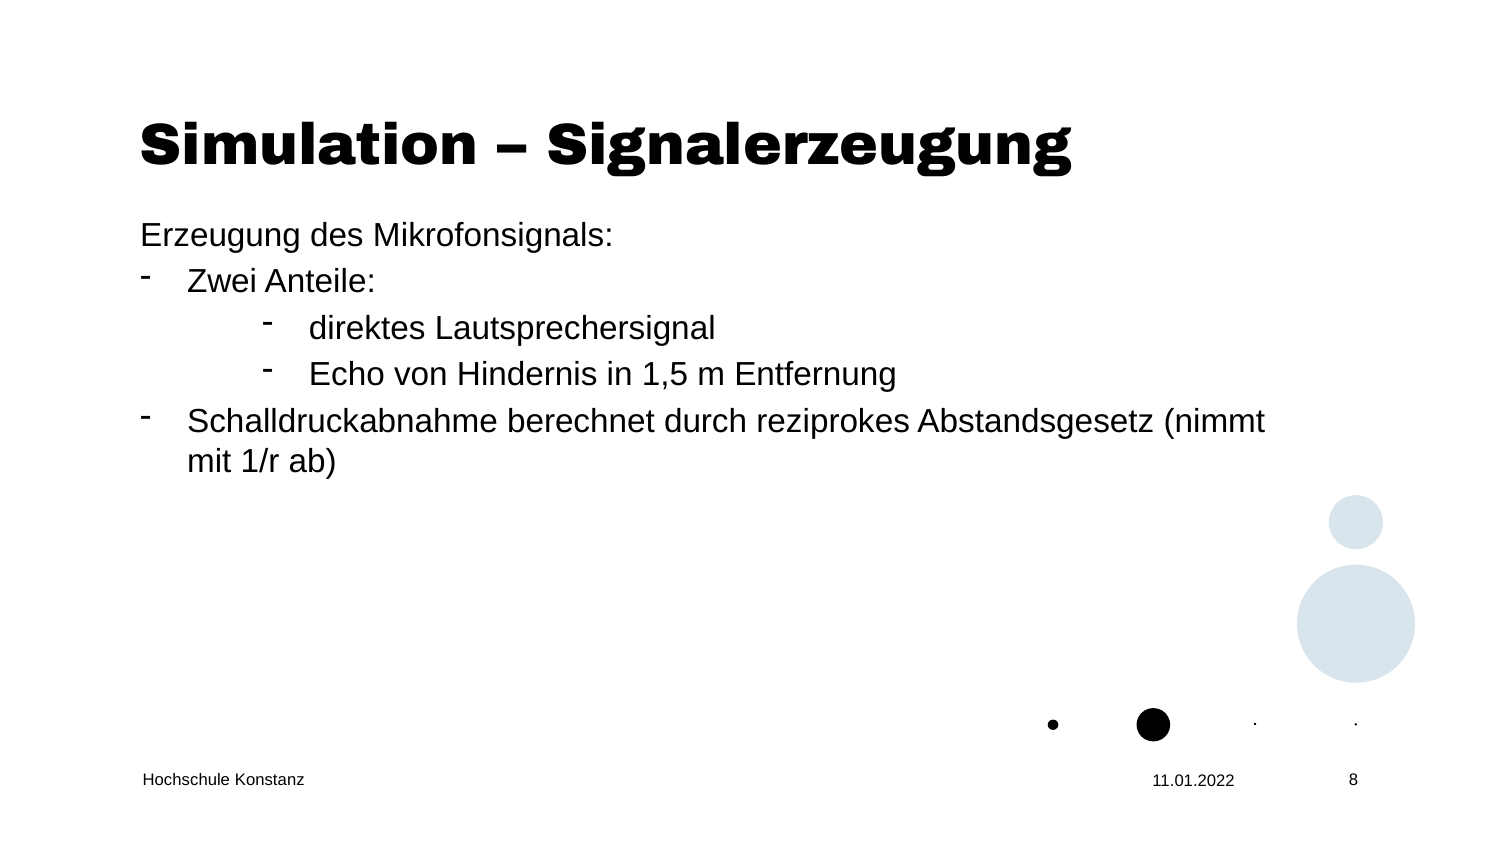

Simulation – Signalerzeugung
Erzeugung des Mikrofonsignals:
Zwei Anteile:
direktes Lautsprechersignal
Echo von Hindernis in 1,5 m Entfernung
Schalldruckabnahme berechnet durch reziprokes Abstandsgesetz (nimmt mit 1/r ab)